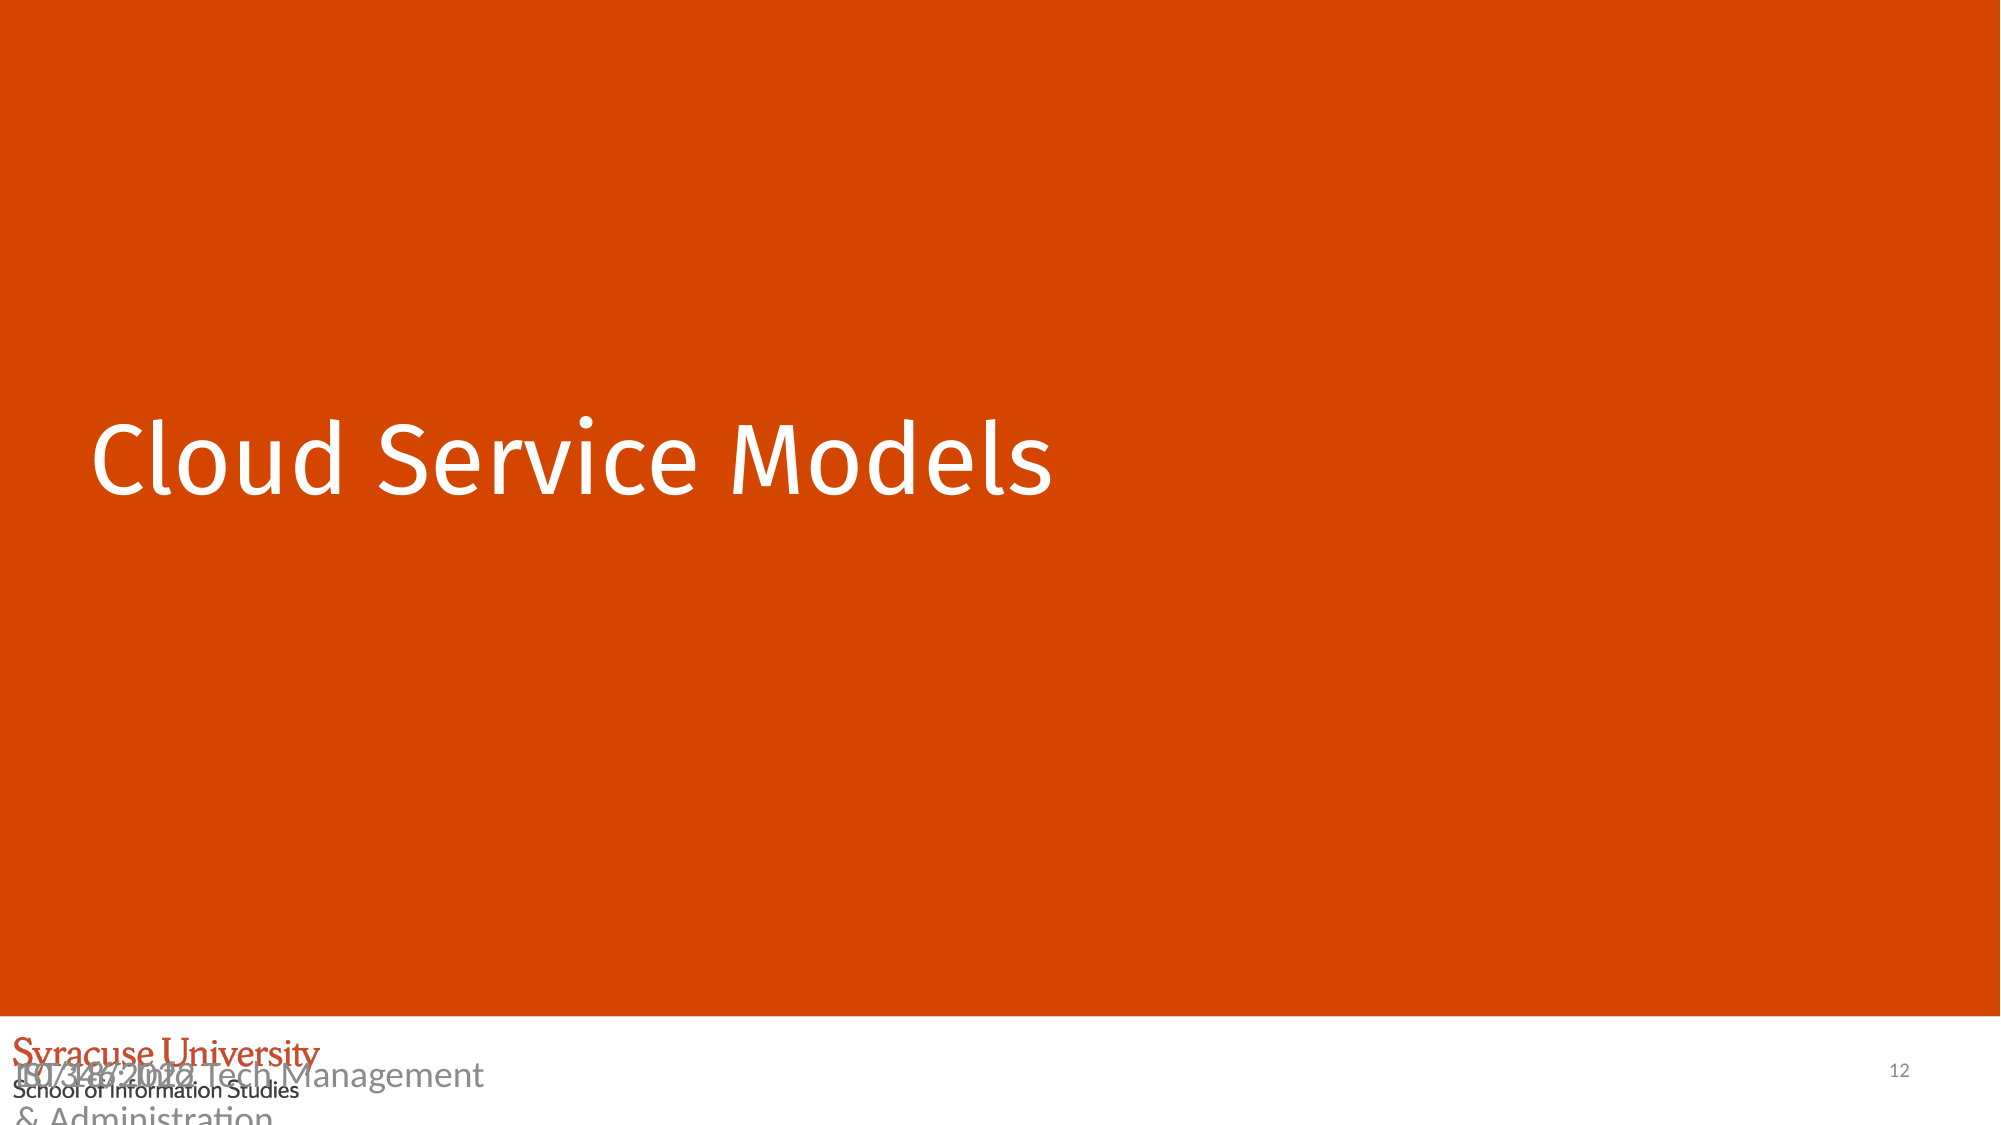

# Cloud Service Models
12

10/18/2022
IST346: Info Tech Management & Administration